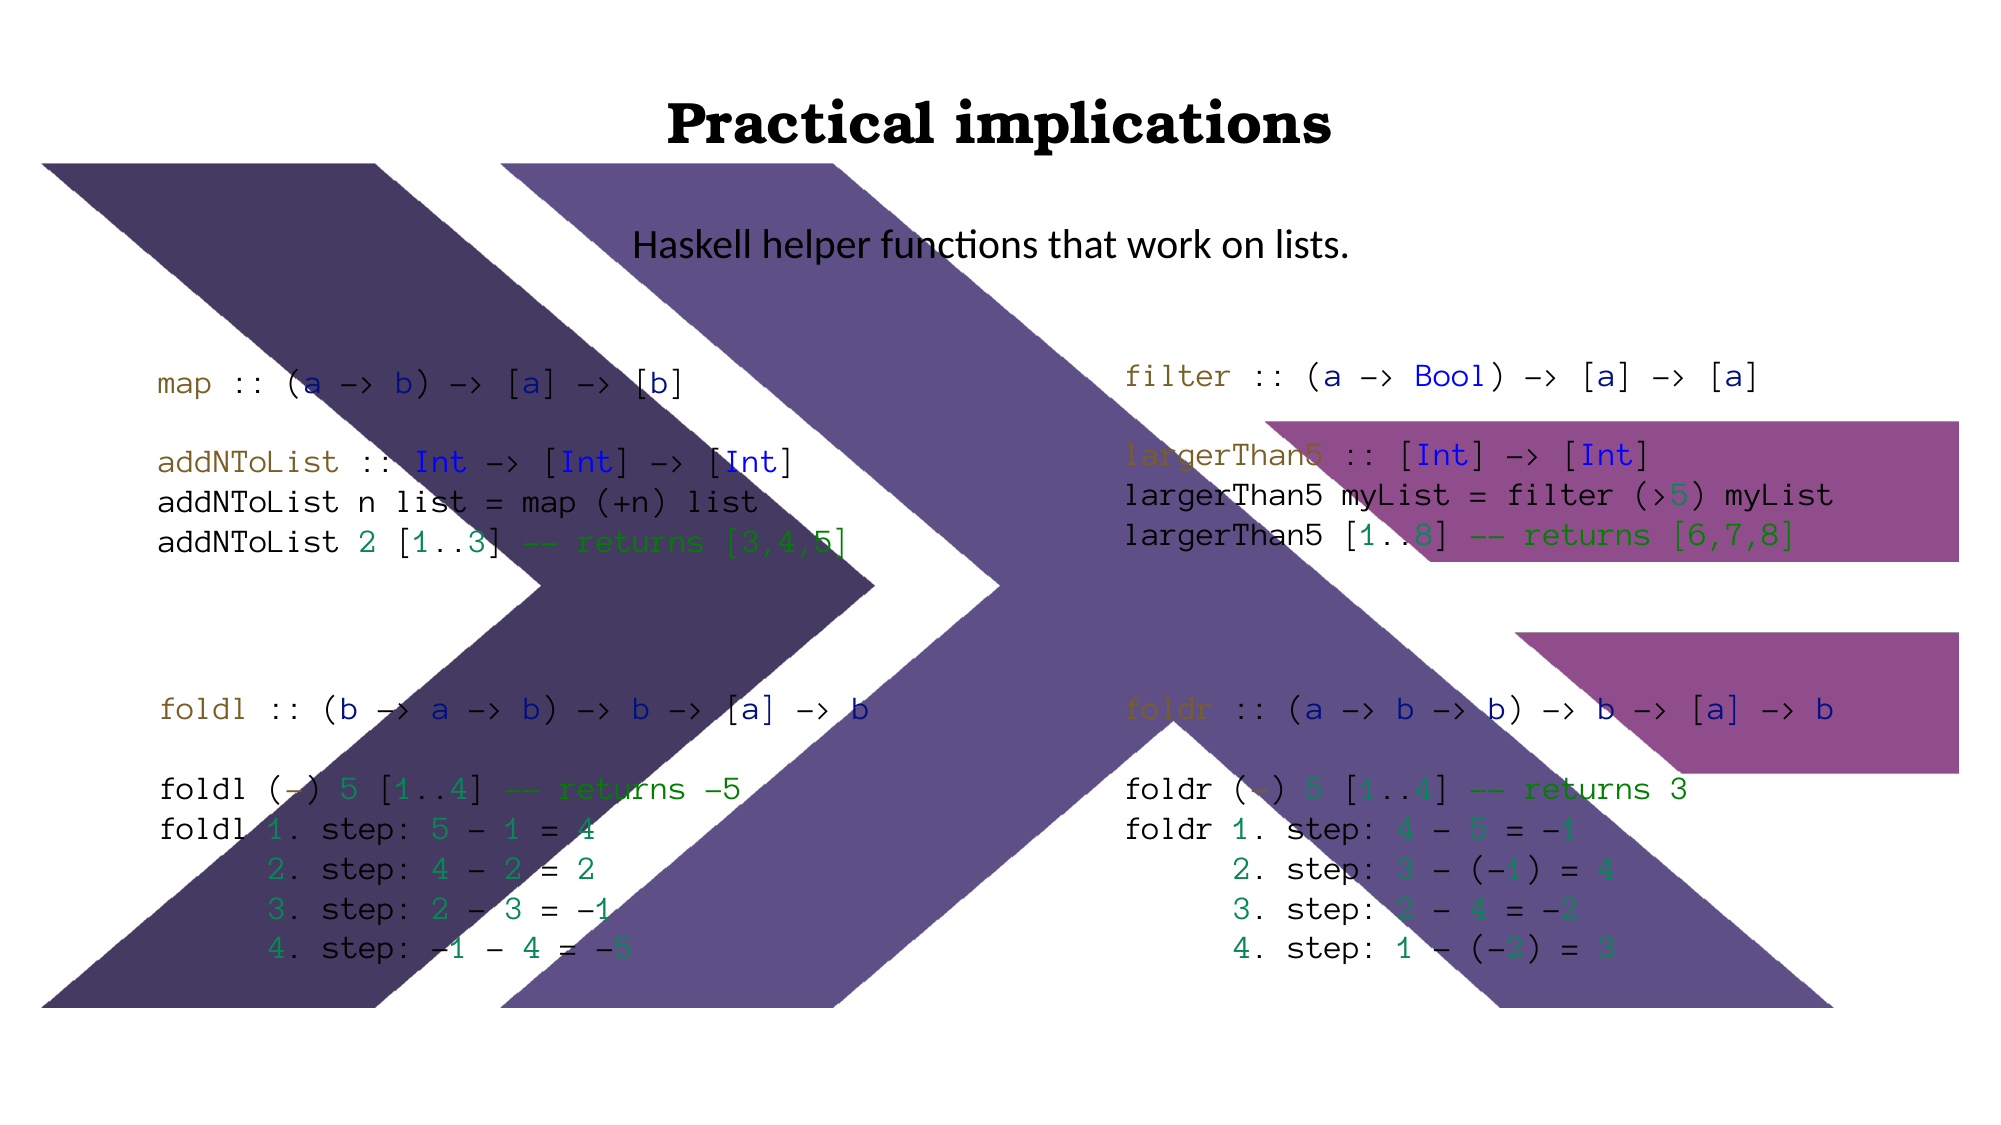

Practical implications
Haskell helper functions that work on lists.
filter :: (a -> Bool) -> [a] -> [a]
largerThan5 :: [Int] -> [Int]
largerThan5 myList = filter (>5) myList
largerThan5 [1..8] -- returns [6,7,8]
map :: (a -> b) -> [a] -> [b]
addNToList :: Int -> [Int] -> [Int]
addNToList n list = map (+n) list
addNToList 2 [1..3] -- returns [3,4,5]
foldl :: (b -> a -> b) -> b -> [a] -> b
foldl (-) 5 [1..4] -- returns -5
foldl 1. step: 5 - 1 = 4
      2. step: 4 - 2 = 2
      3. step: 2 - 3 = -1
      4. step: -1 - 4 = -5
foldr :: (a -> b -> b) -> b -> [a] -> b
foldr (-) 5 [1..4] -- returns 3
foldr 1. step: 4 - 5 = -1
      2. step: 3 - (-1) = 4
      3. step: 2 - 4 = -2
      4. step: 1 - (-2) = 3